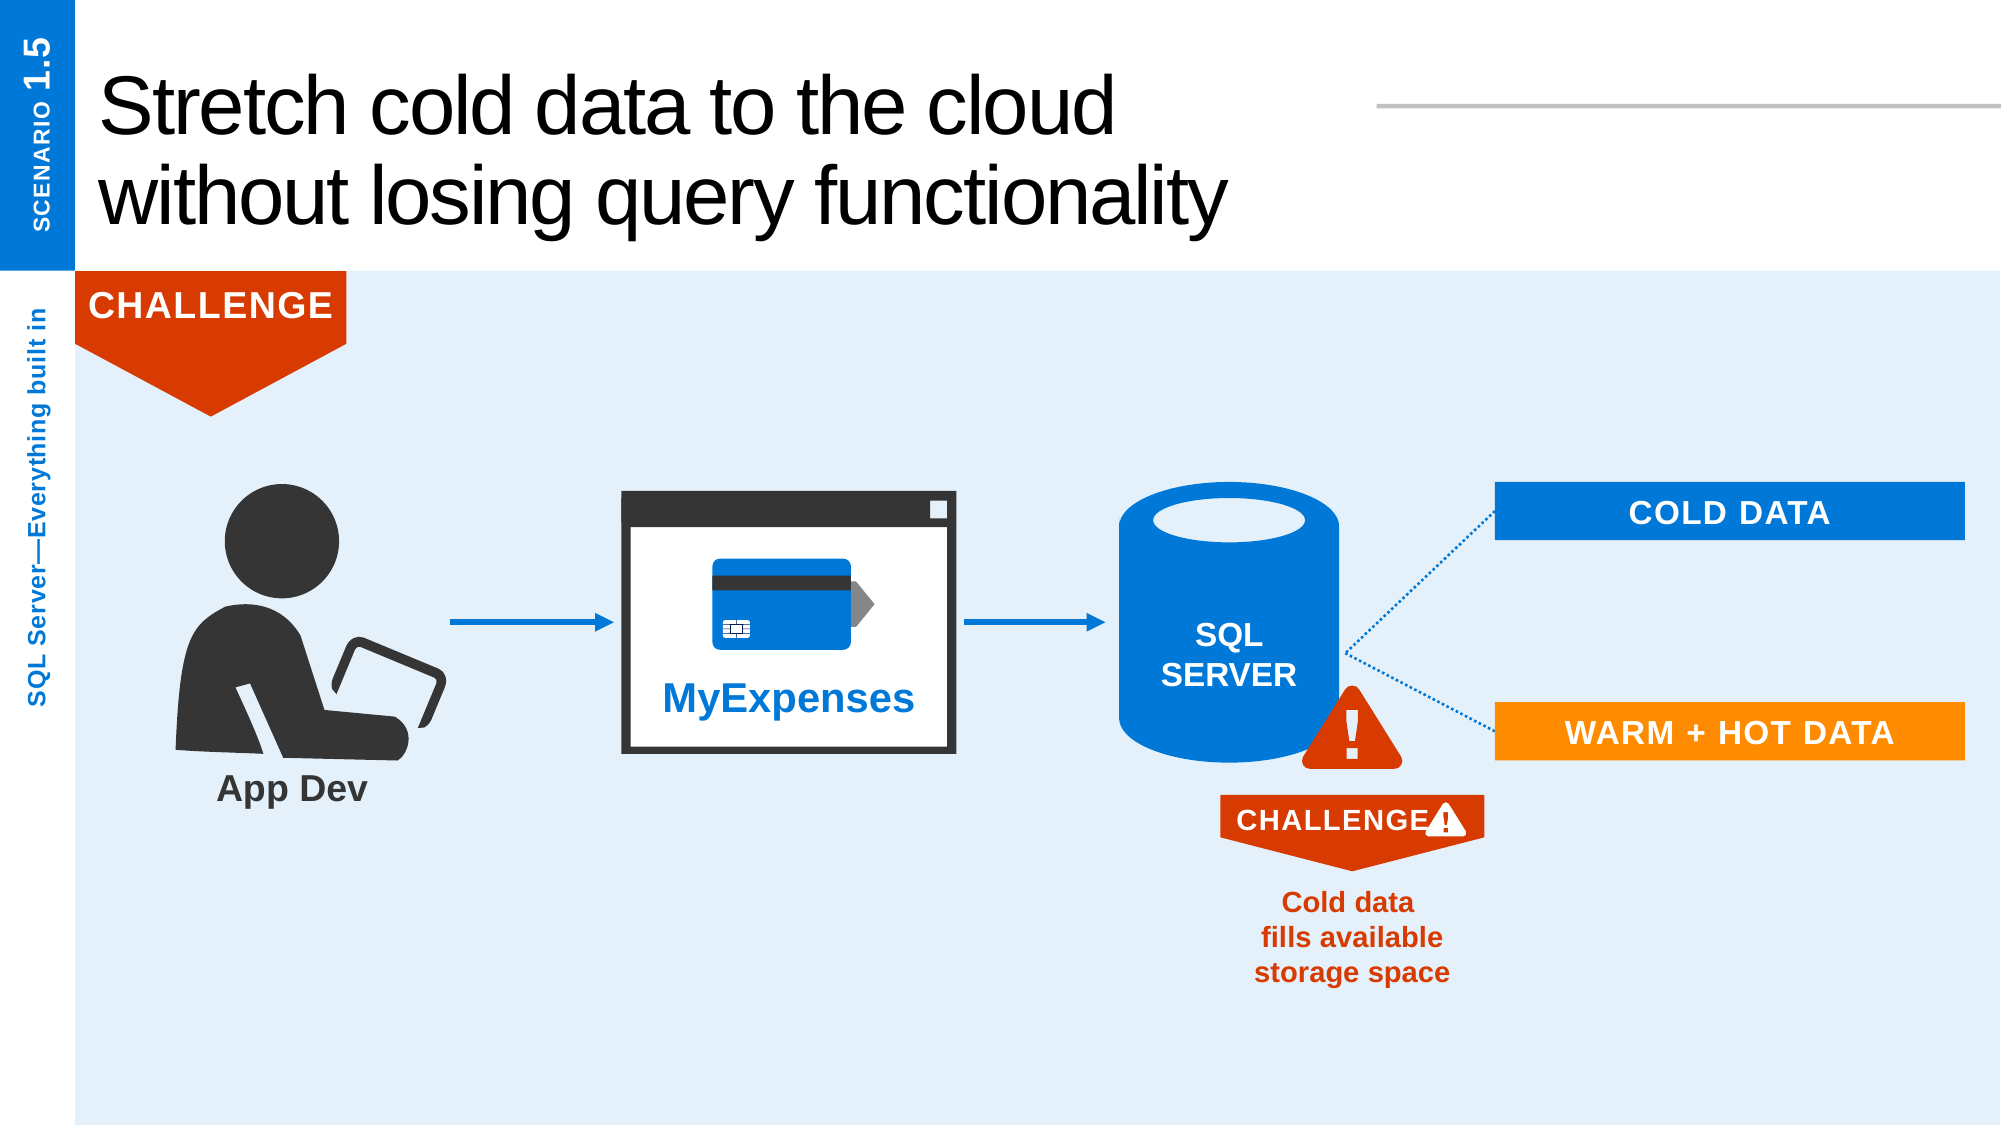

SCENARIO 1.5

# Stretch cold data to the cloud without losing query functionality
CHALLENGE
SQL Server—Everything built in

SQL SERVER
COLD DATA

MyExpenses

WARM + HOT DATA
App Dev
CHALLENGE

Cold data
fills available storage space